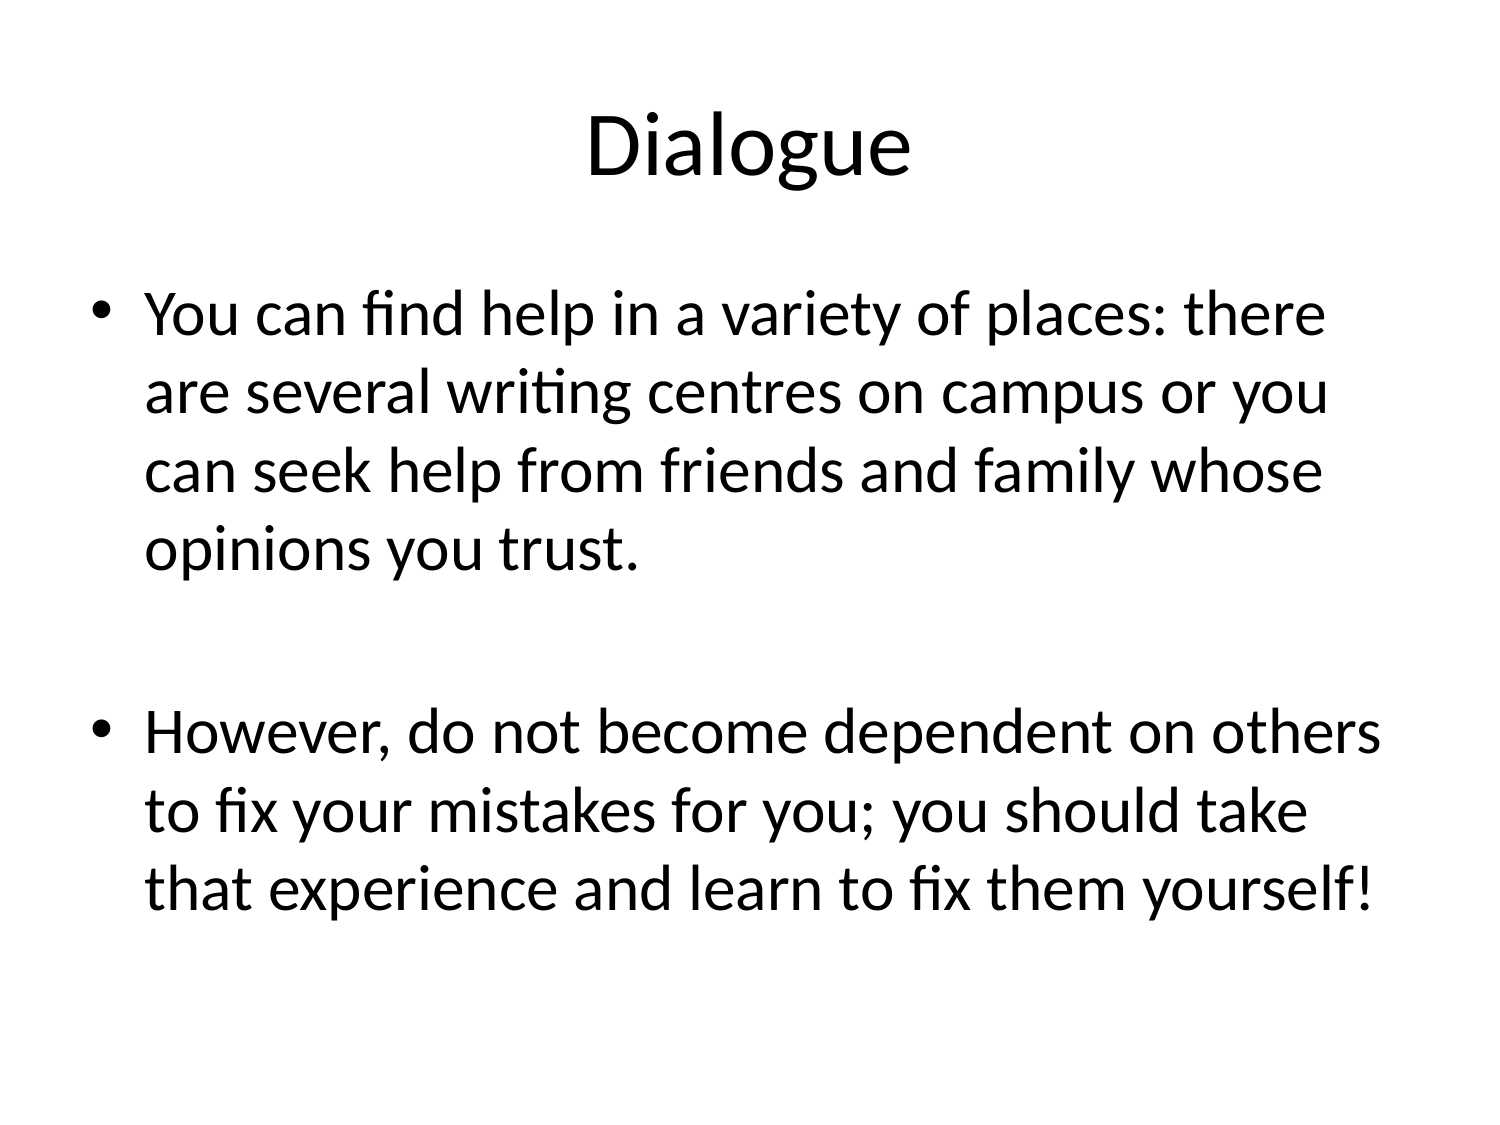

# Dialogue
You can find help in a variety of places: there are several writing centres on campus or you can seek help from friends and family whose opinions you trust.

However, do not become dependent on others to fix your mistakes for you; you should take that experience and learn to fix them yourself!